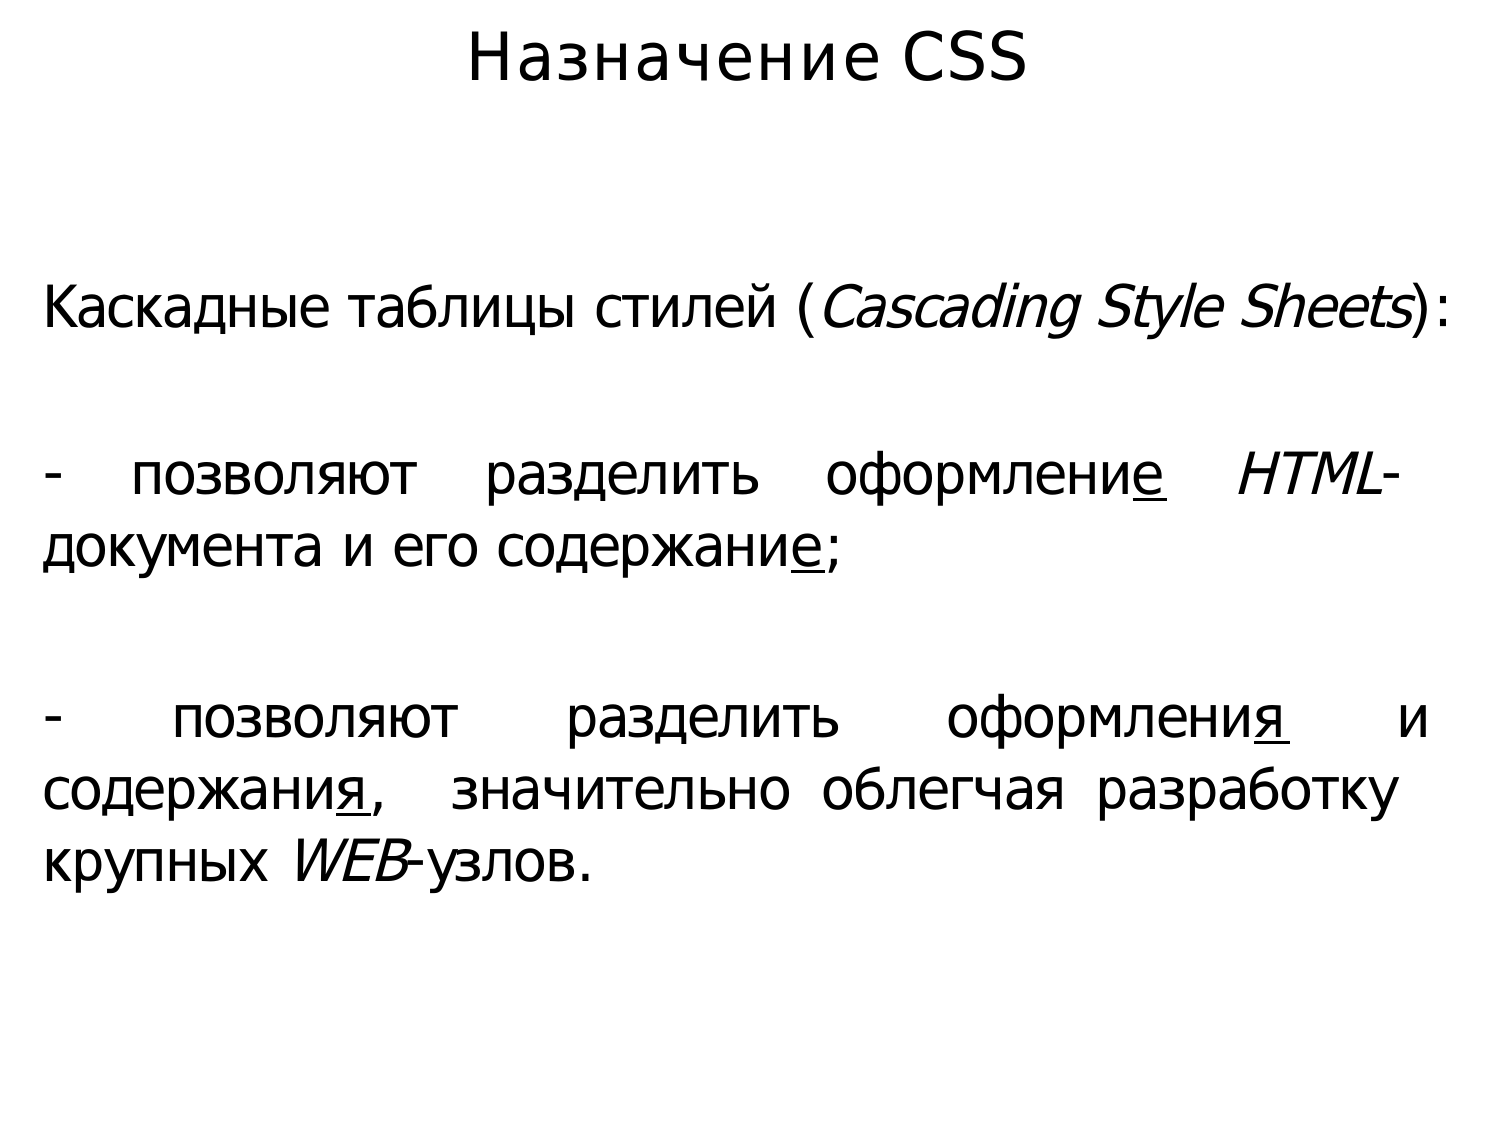

Назначение CSS
Каскадные таблицы стилей (Cascading Style Sheets):

- позволяют разделить оформление HTML-  документа и его содержание;

- позволяют разделить оформления и содержания,  значительно облегчая разработку  крупных WEB-узлов.